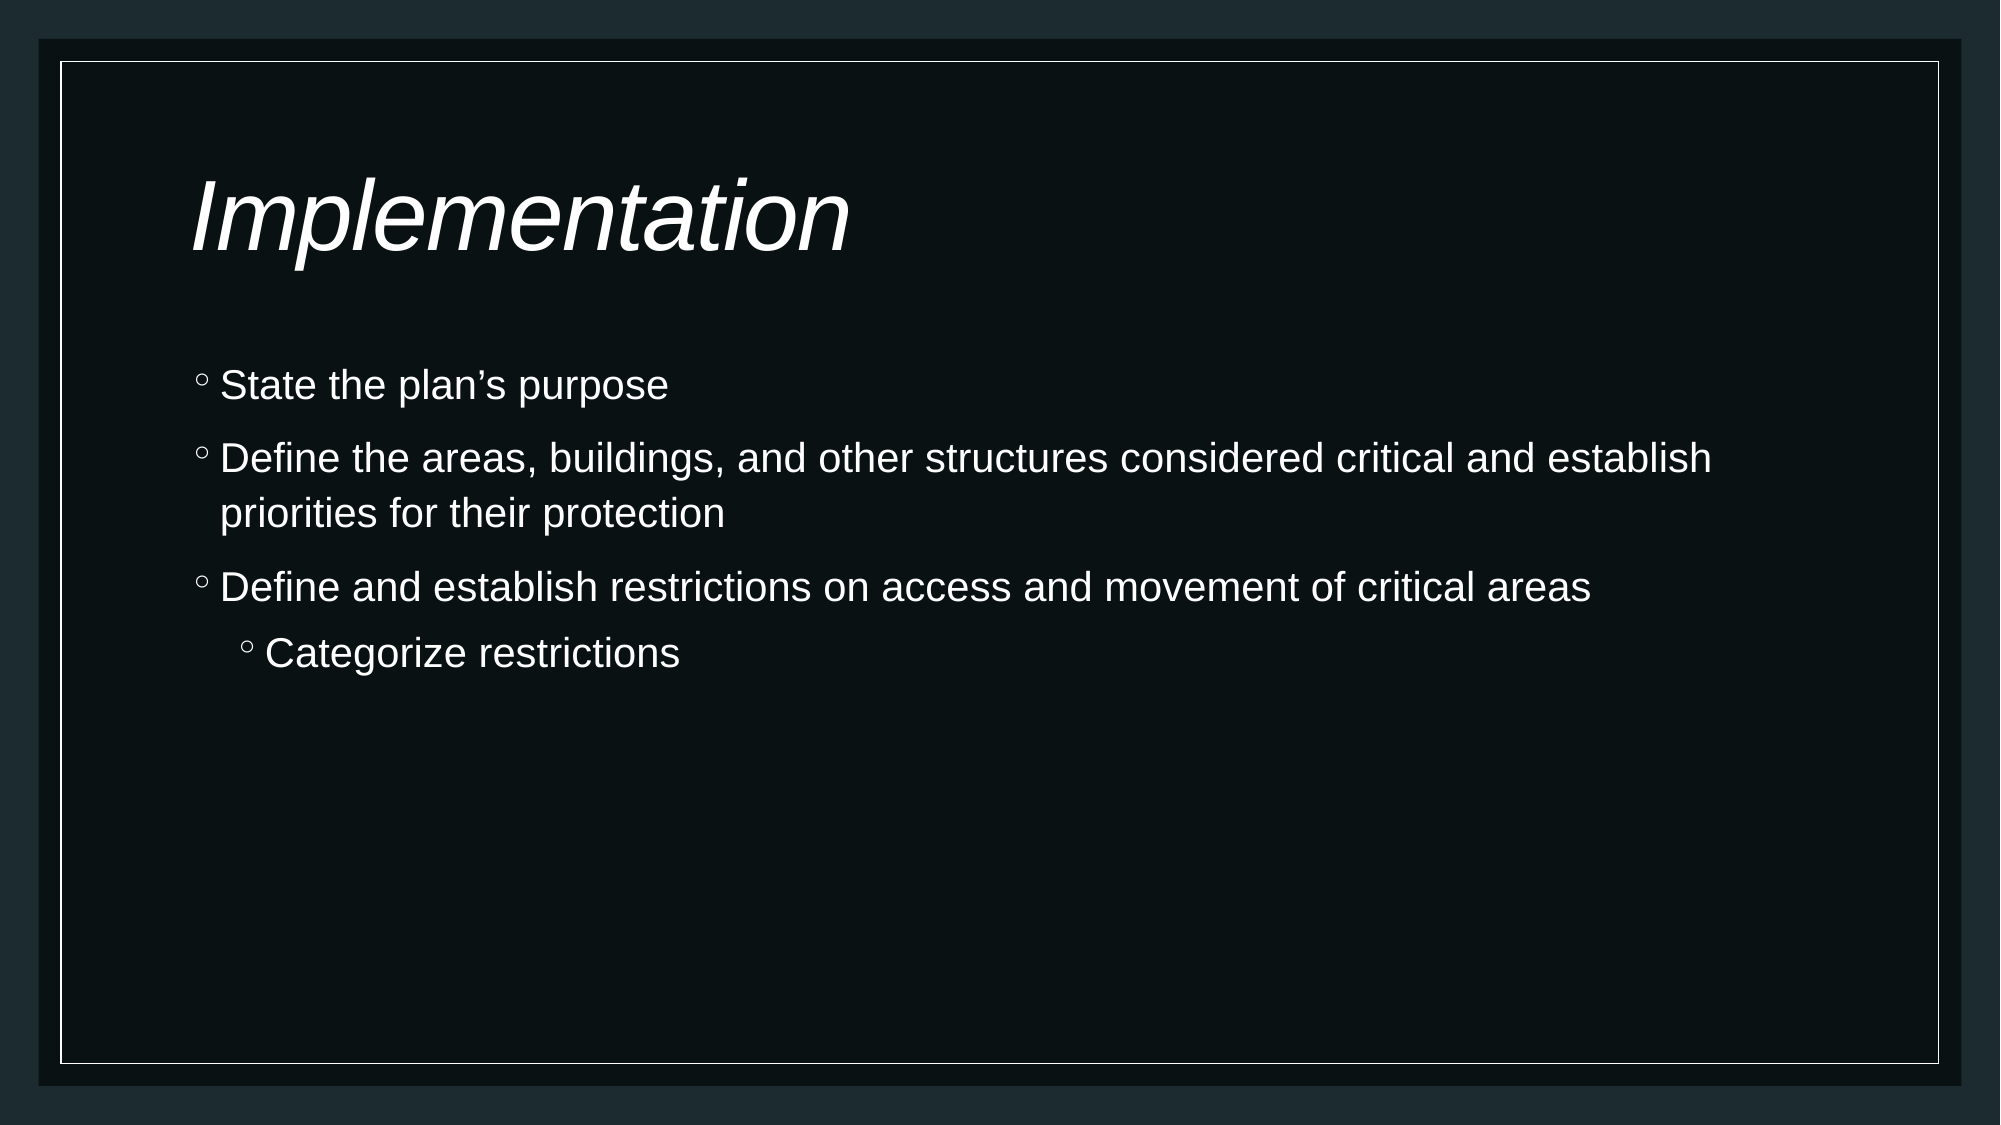

# Implementation
State the plan’s purpose
Define the areas, buildings, and other structures considered critical and establish priorities for their protection
Define and establish restrictions on access and movement of critical areas
Categorize restrictions